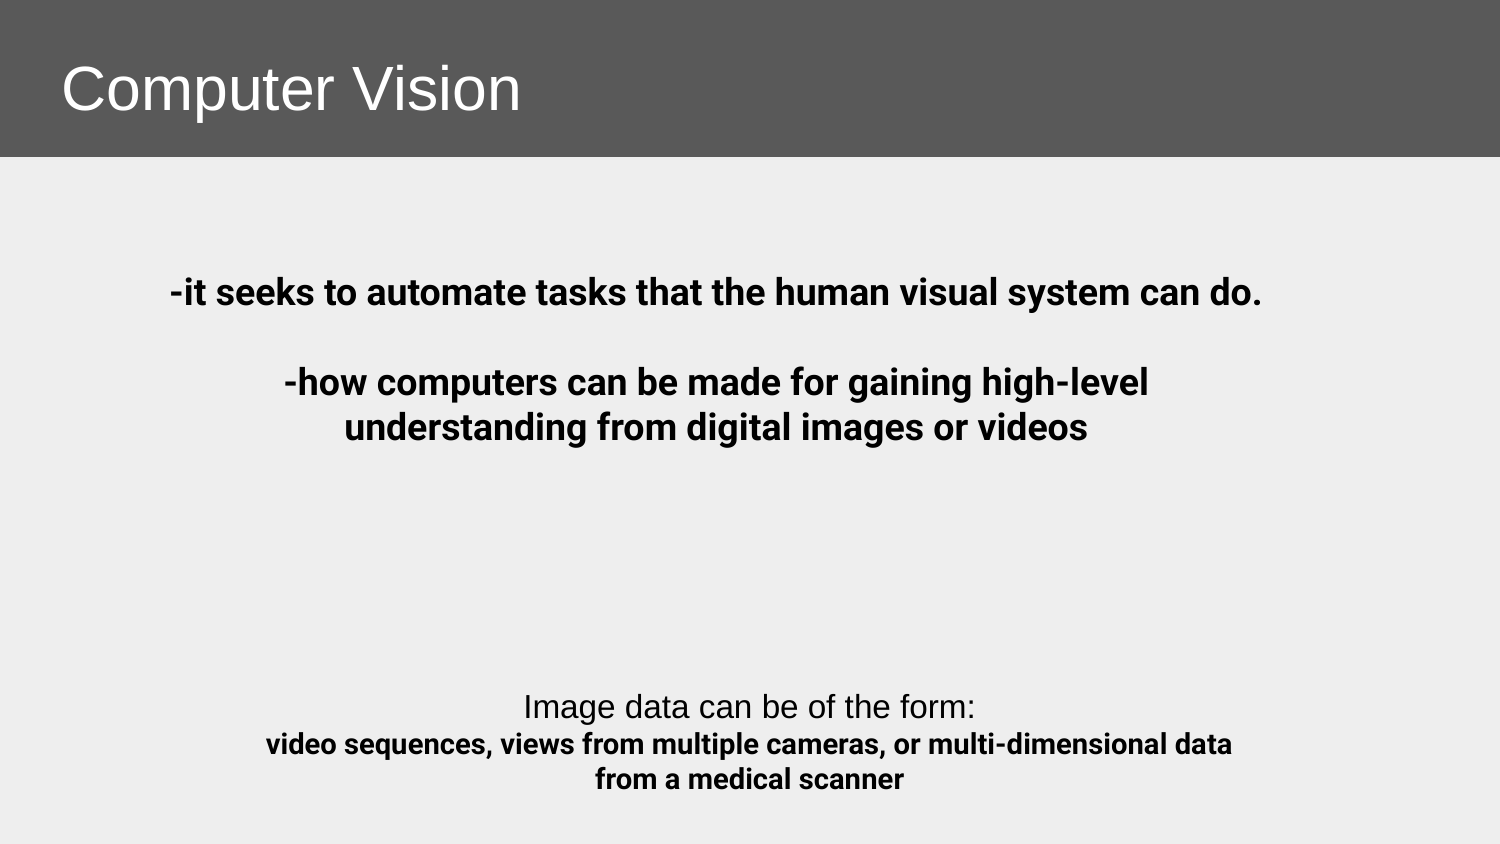

Computer Vision
-it seeks to automate tasks that the human visual system can do.

-how computers can be made for gaining high-level understanding from digital images or videos
Image data can be of the form:
video sequences, views from multiple cameras, or multi-dimensional data from a medical scanner